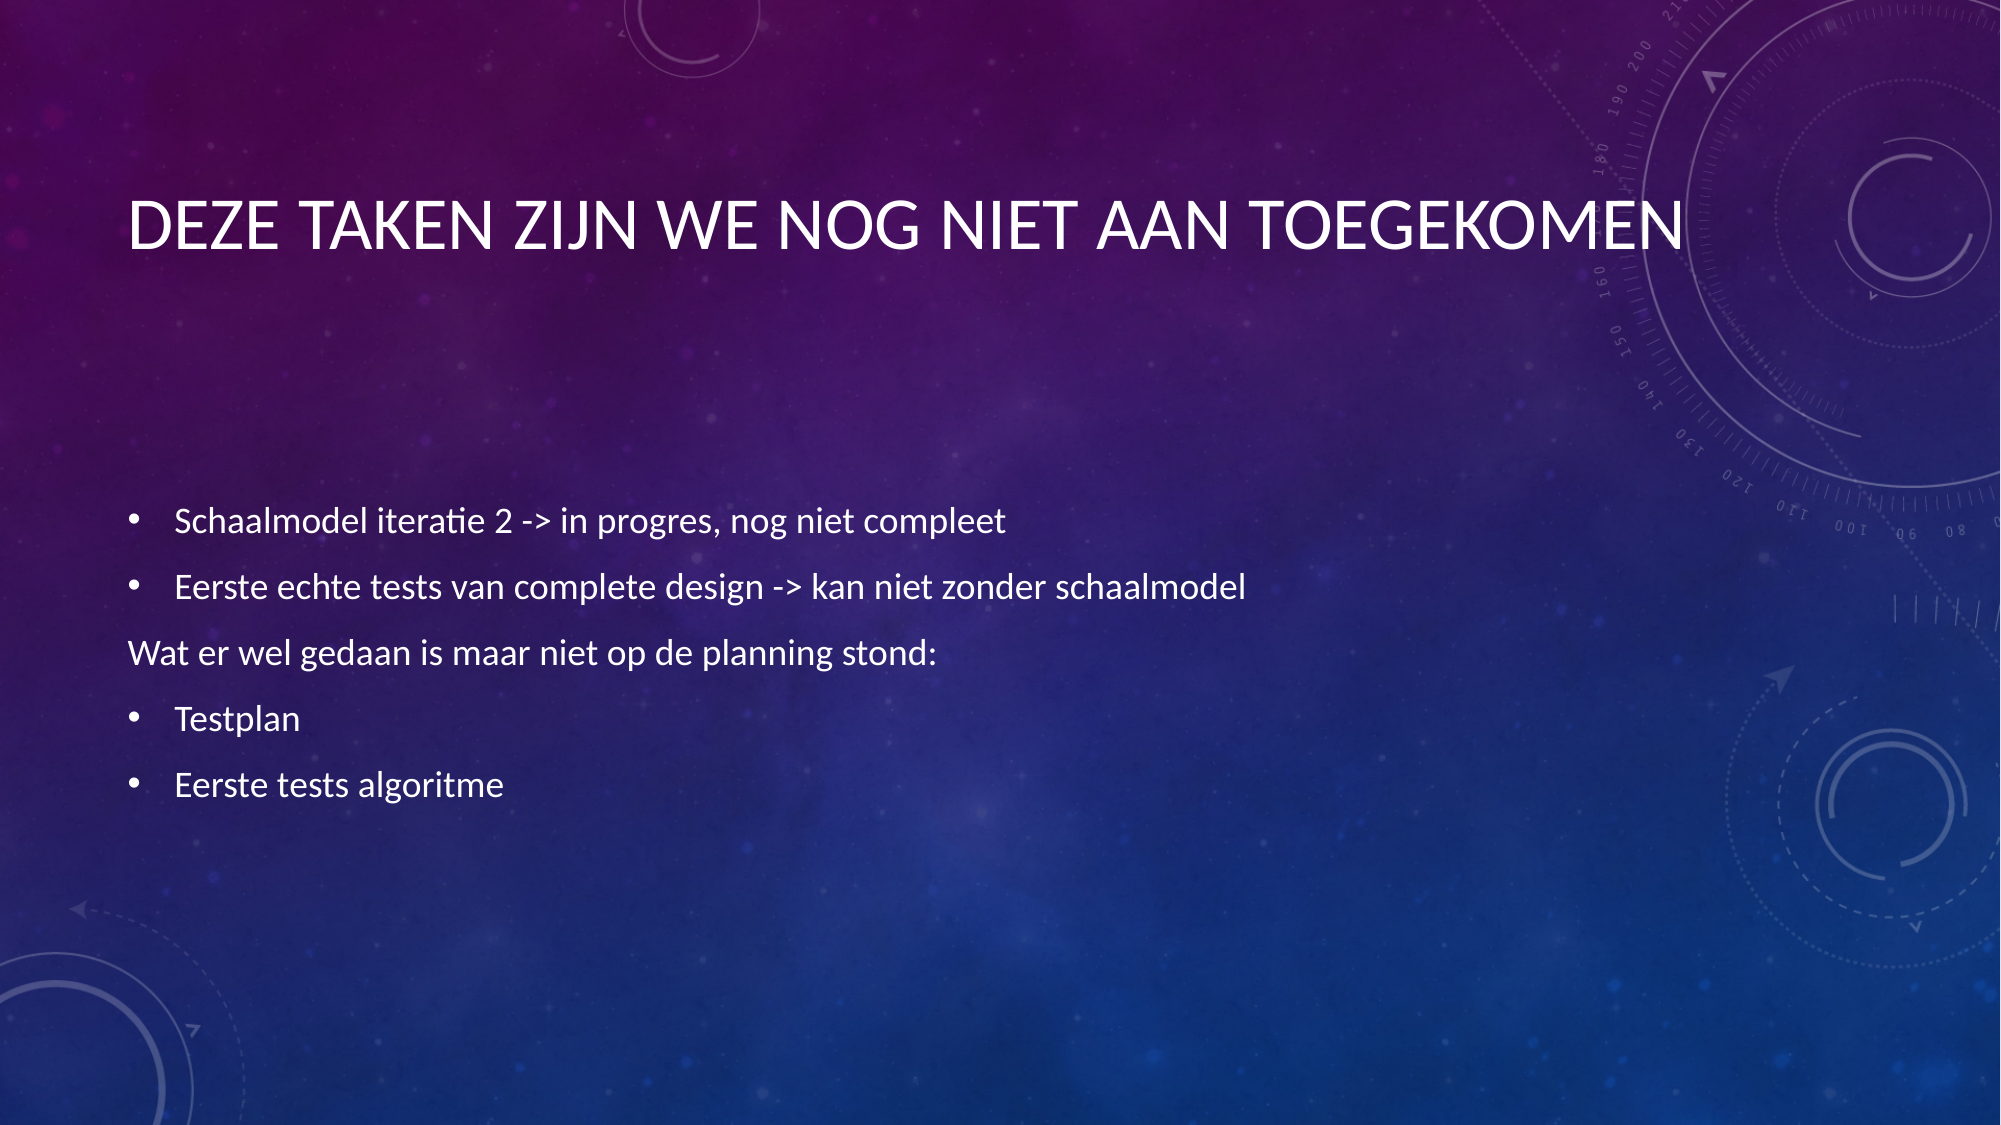

# Deze Taken zijn we nog niet aan toegekomen
Schaalmodel iteratie 2 -> in progres, nog niet compleet
Eerste echte tests van complete design -> kan niet zonder schaalmodel
Wat er wel gedaan is maar niet op de planning stond:
Testplan
Eerste tests algoritme